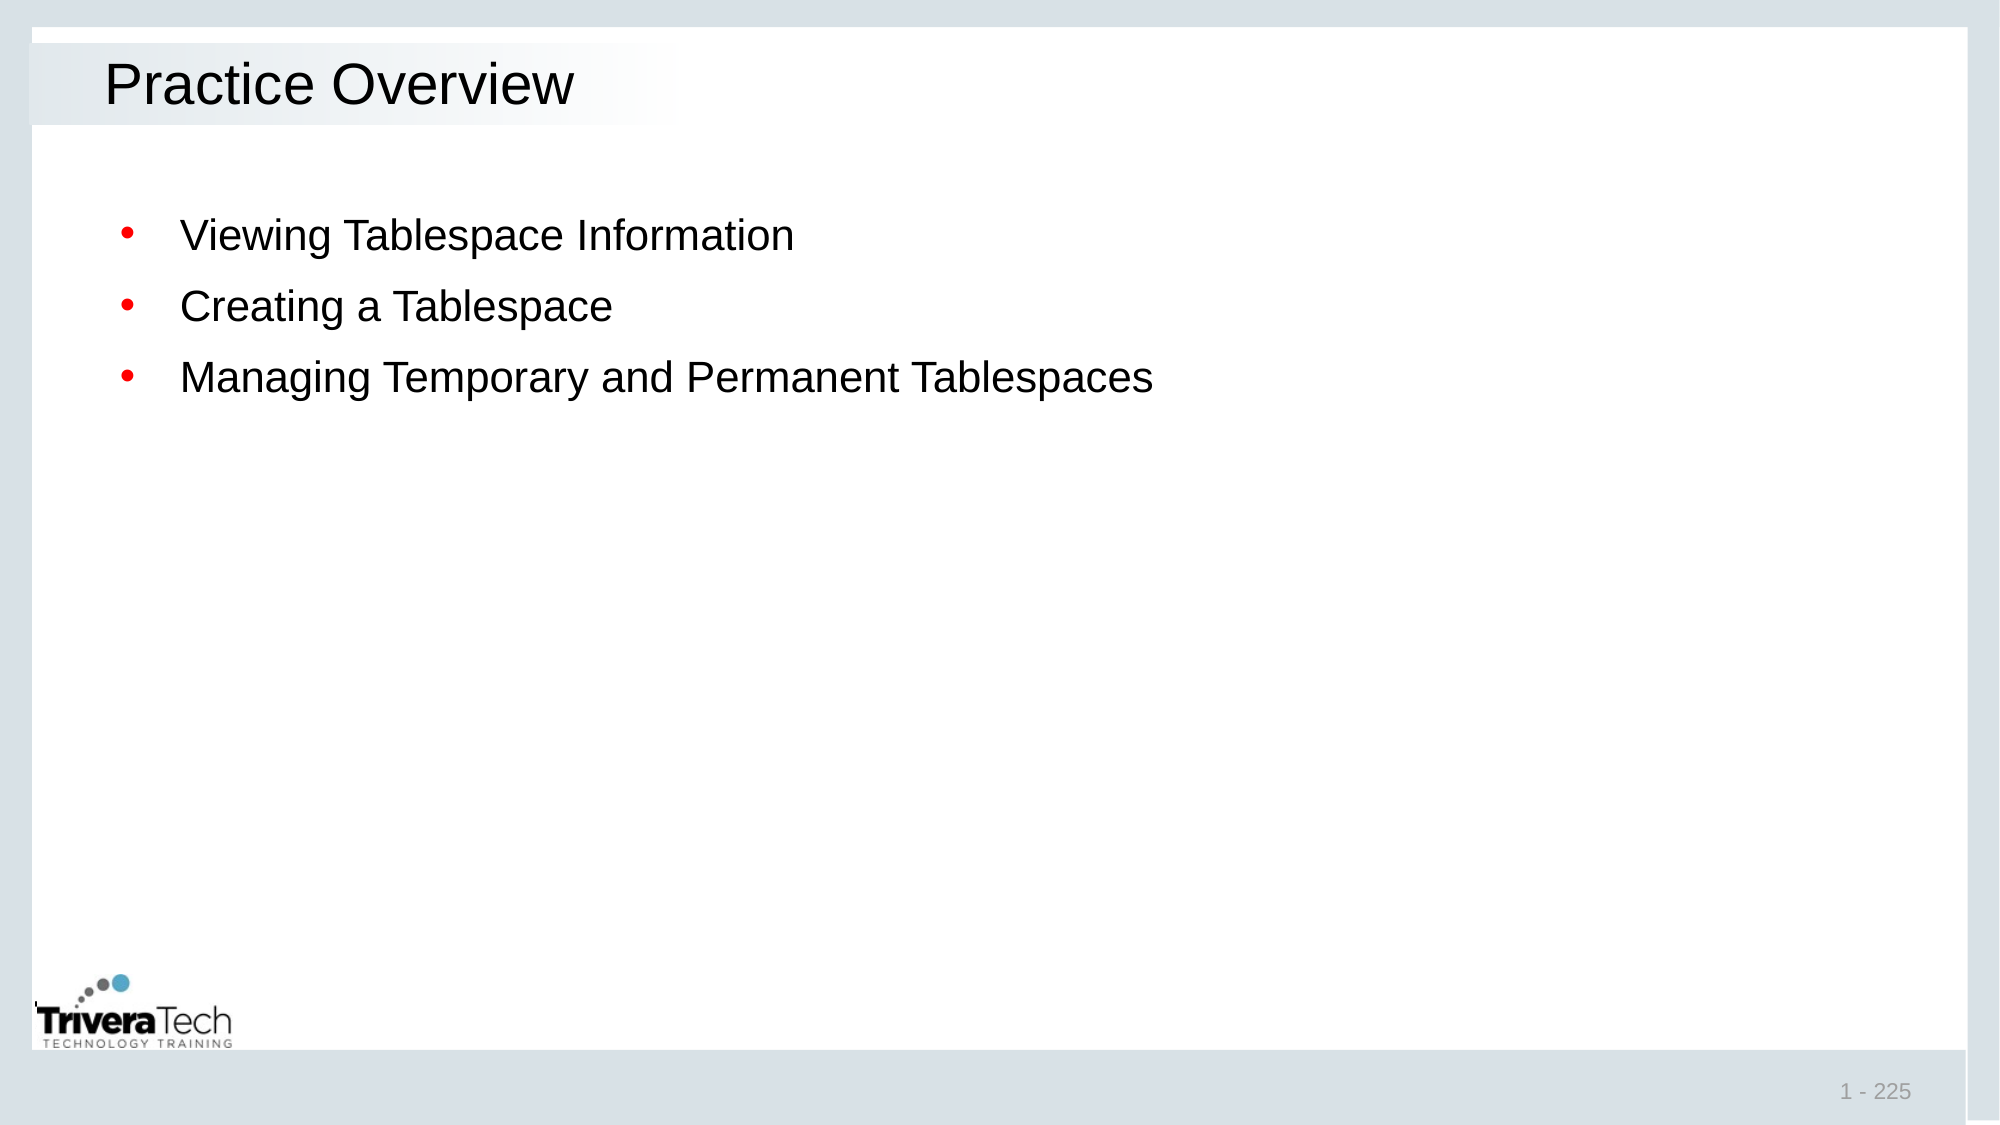

# Practice Overview
Viewing Tablespace Information
Creating a Tablespace
Managing Temporary and Permanent Tablespaces